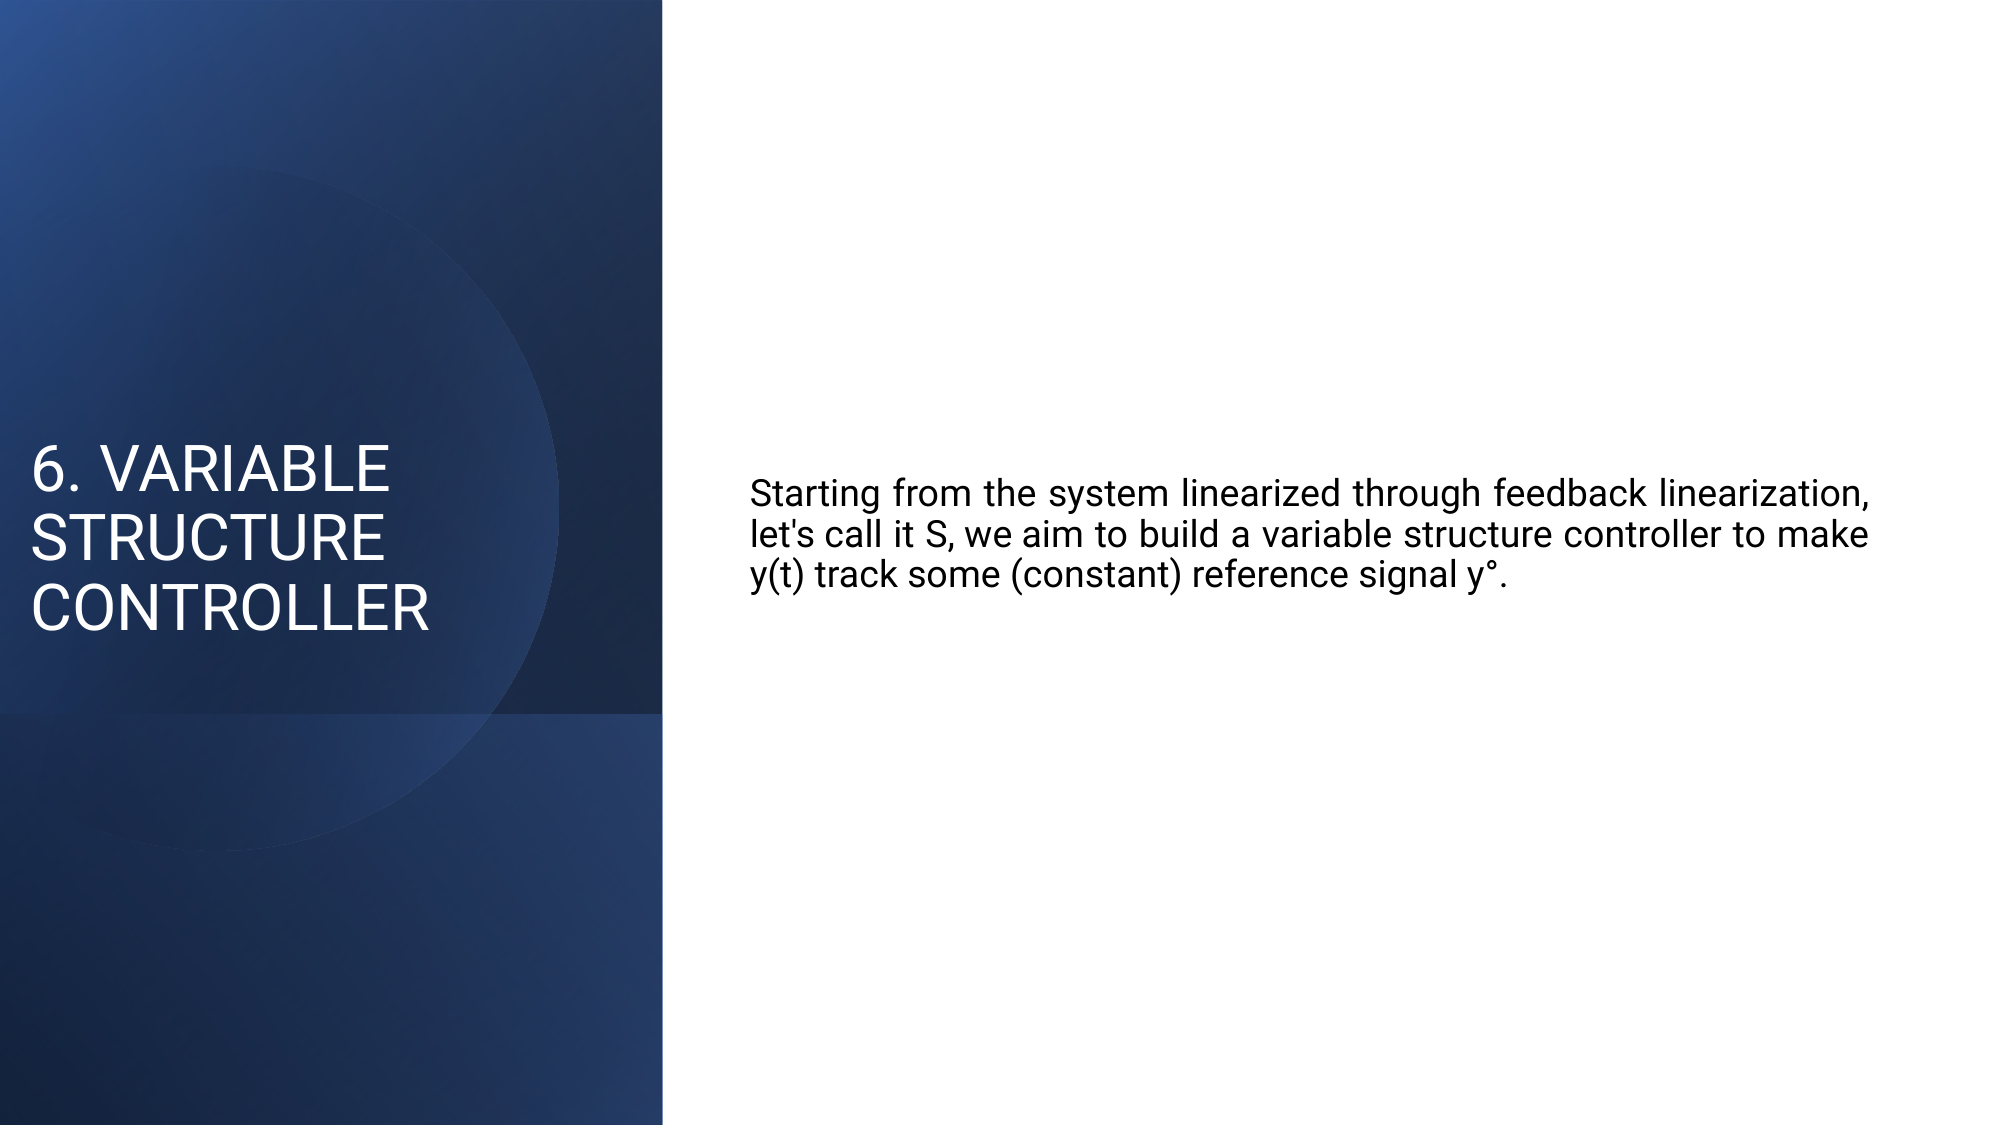

# 6. VARIABLE STRUCTURE CONTROLLER

Starting from the system linearized through feedback linearization, let's call it S, we aim to build a variable structure controller to make y(t) track some (constant) reference signal y°.